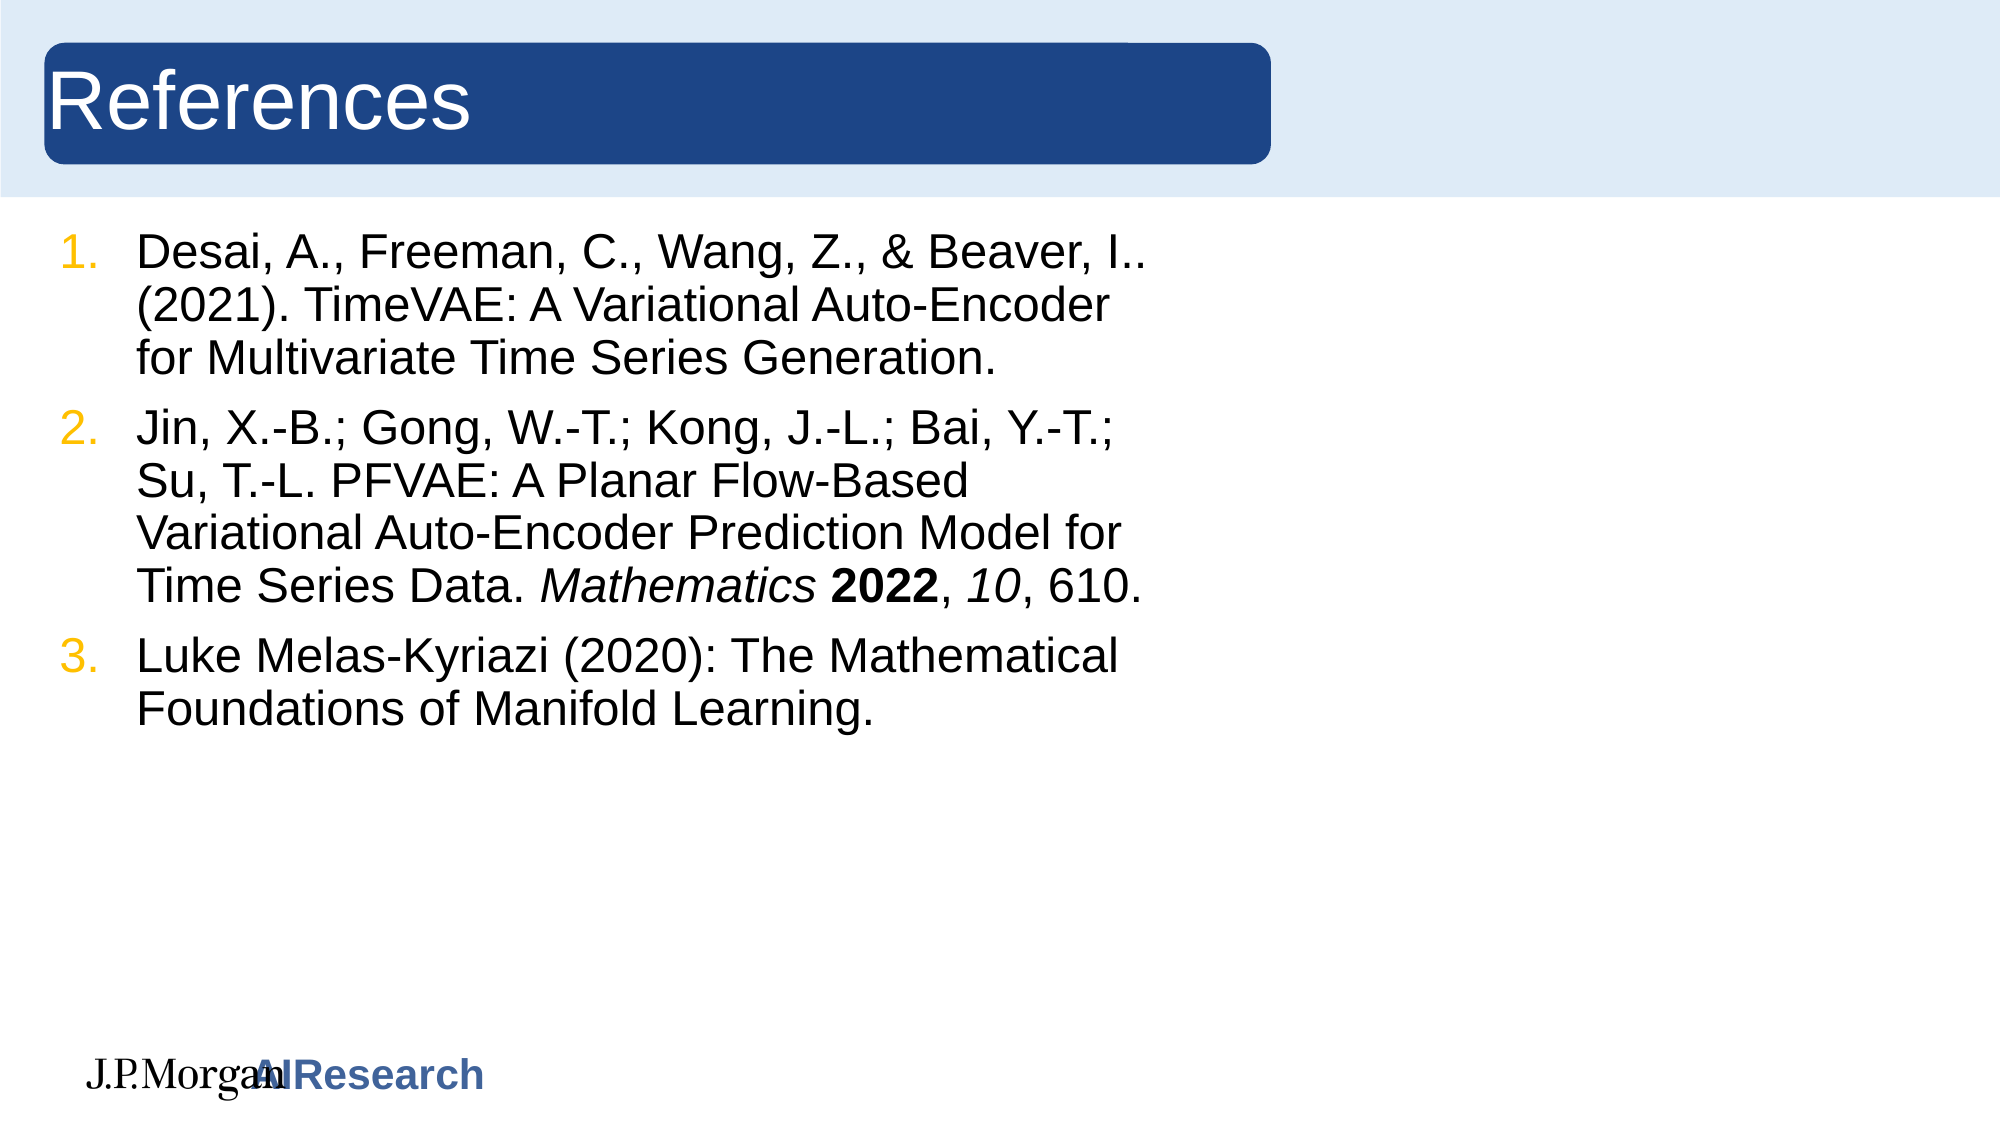

References
Desai, A., Freeman, C., Wang, Z., & Beaver, I.. (2021). TimeVAE: A Variational Auto-Encoder for Multivariate Time Series Generation.
Jin, X.-B.; Gong, W.-T.; Kong, J.-L.; Bai, Y.-T.; Su, T.-L. PFVAE: A Planar Flow-Based Variational Auto-Encoder Prediction Model for Time Series Data. Mathematics 2022, 10, 610.
Luke Melas-Kyriazi (2020): The Mathematical Foundations of Manifold Learning.